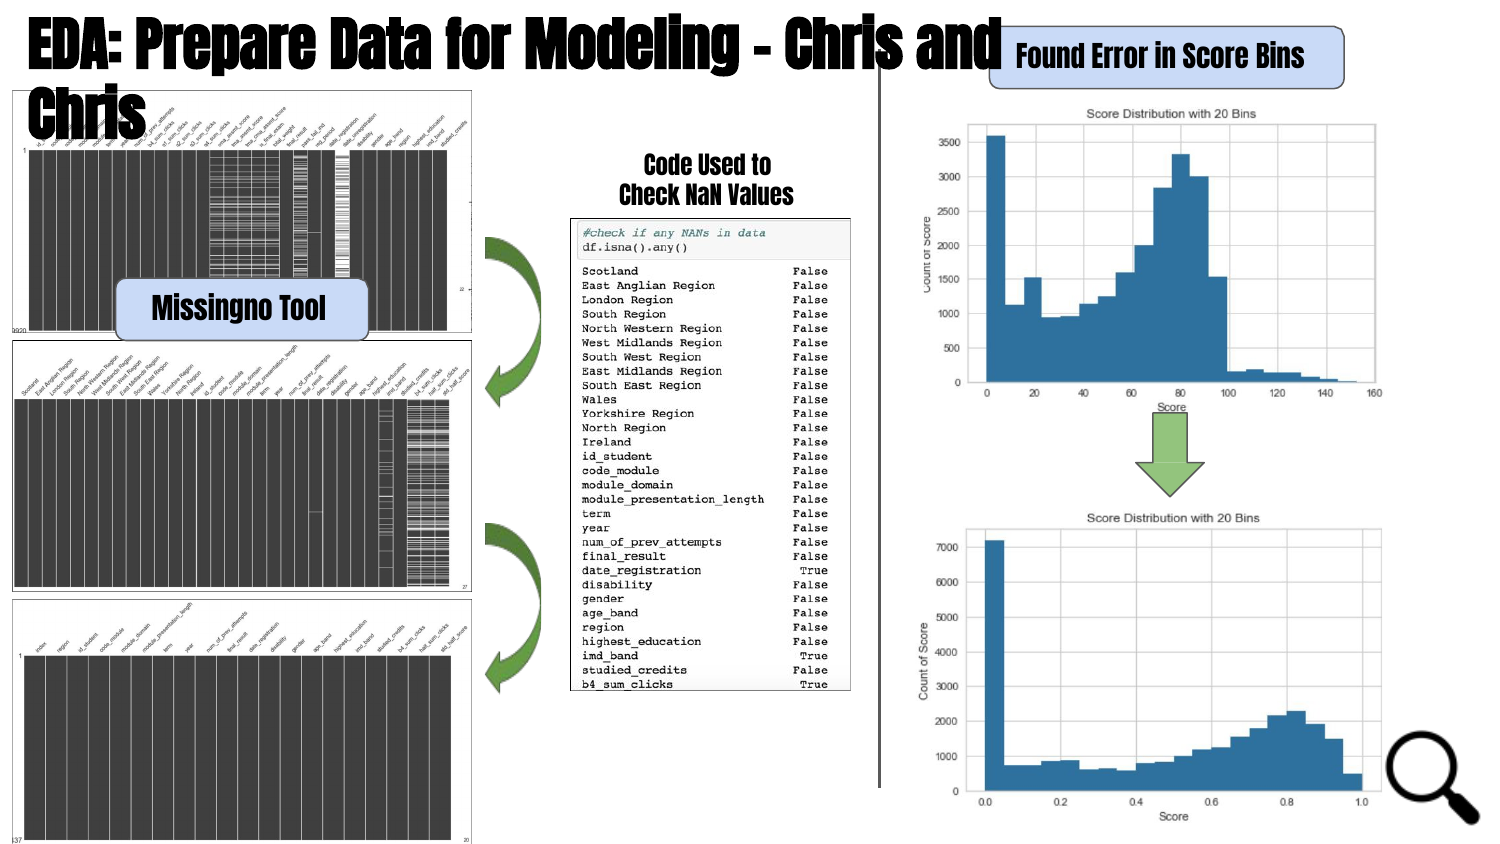

# EDA: Prepare Data for Modeling – Chris and Chris

Found Error in Score Bins

Code Used to  Check NaN Values

Missingno Tool